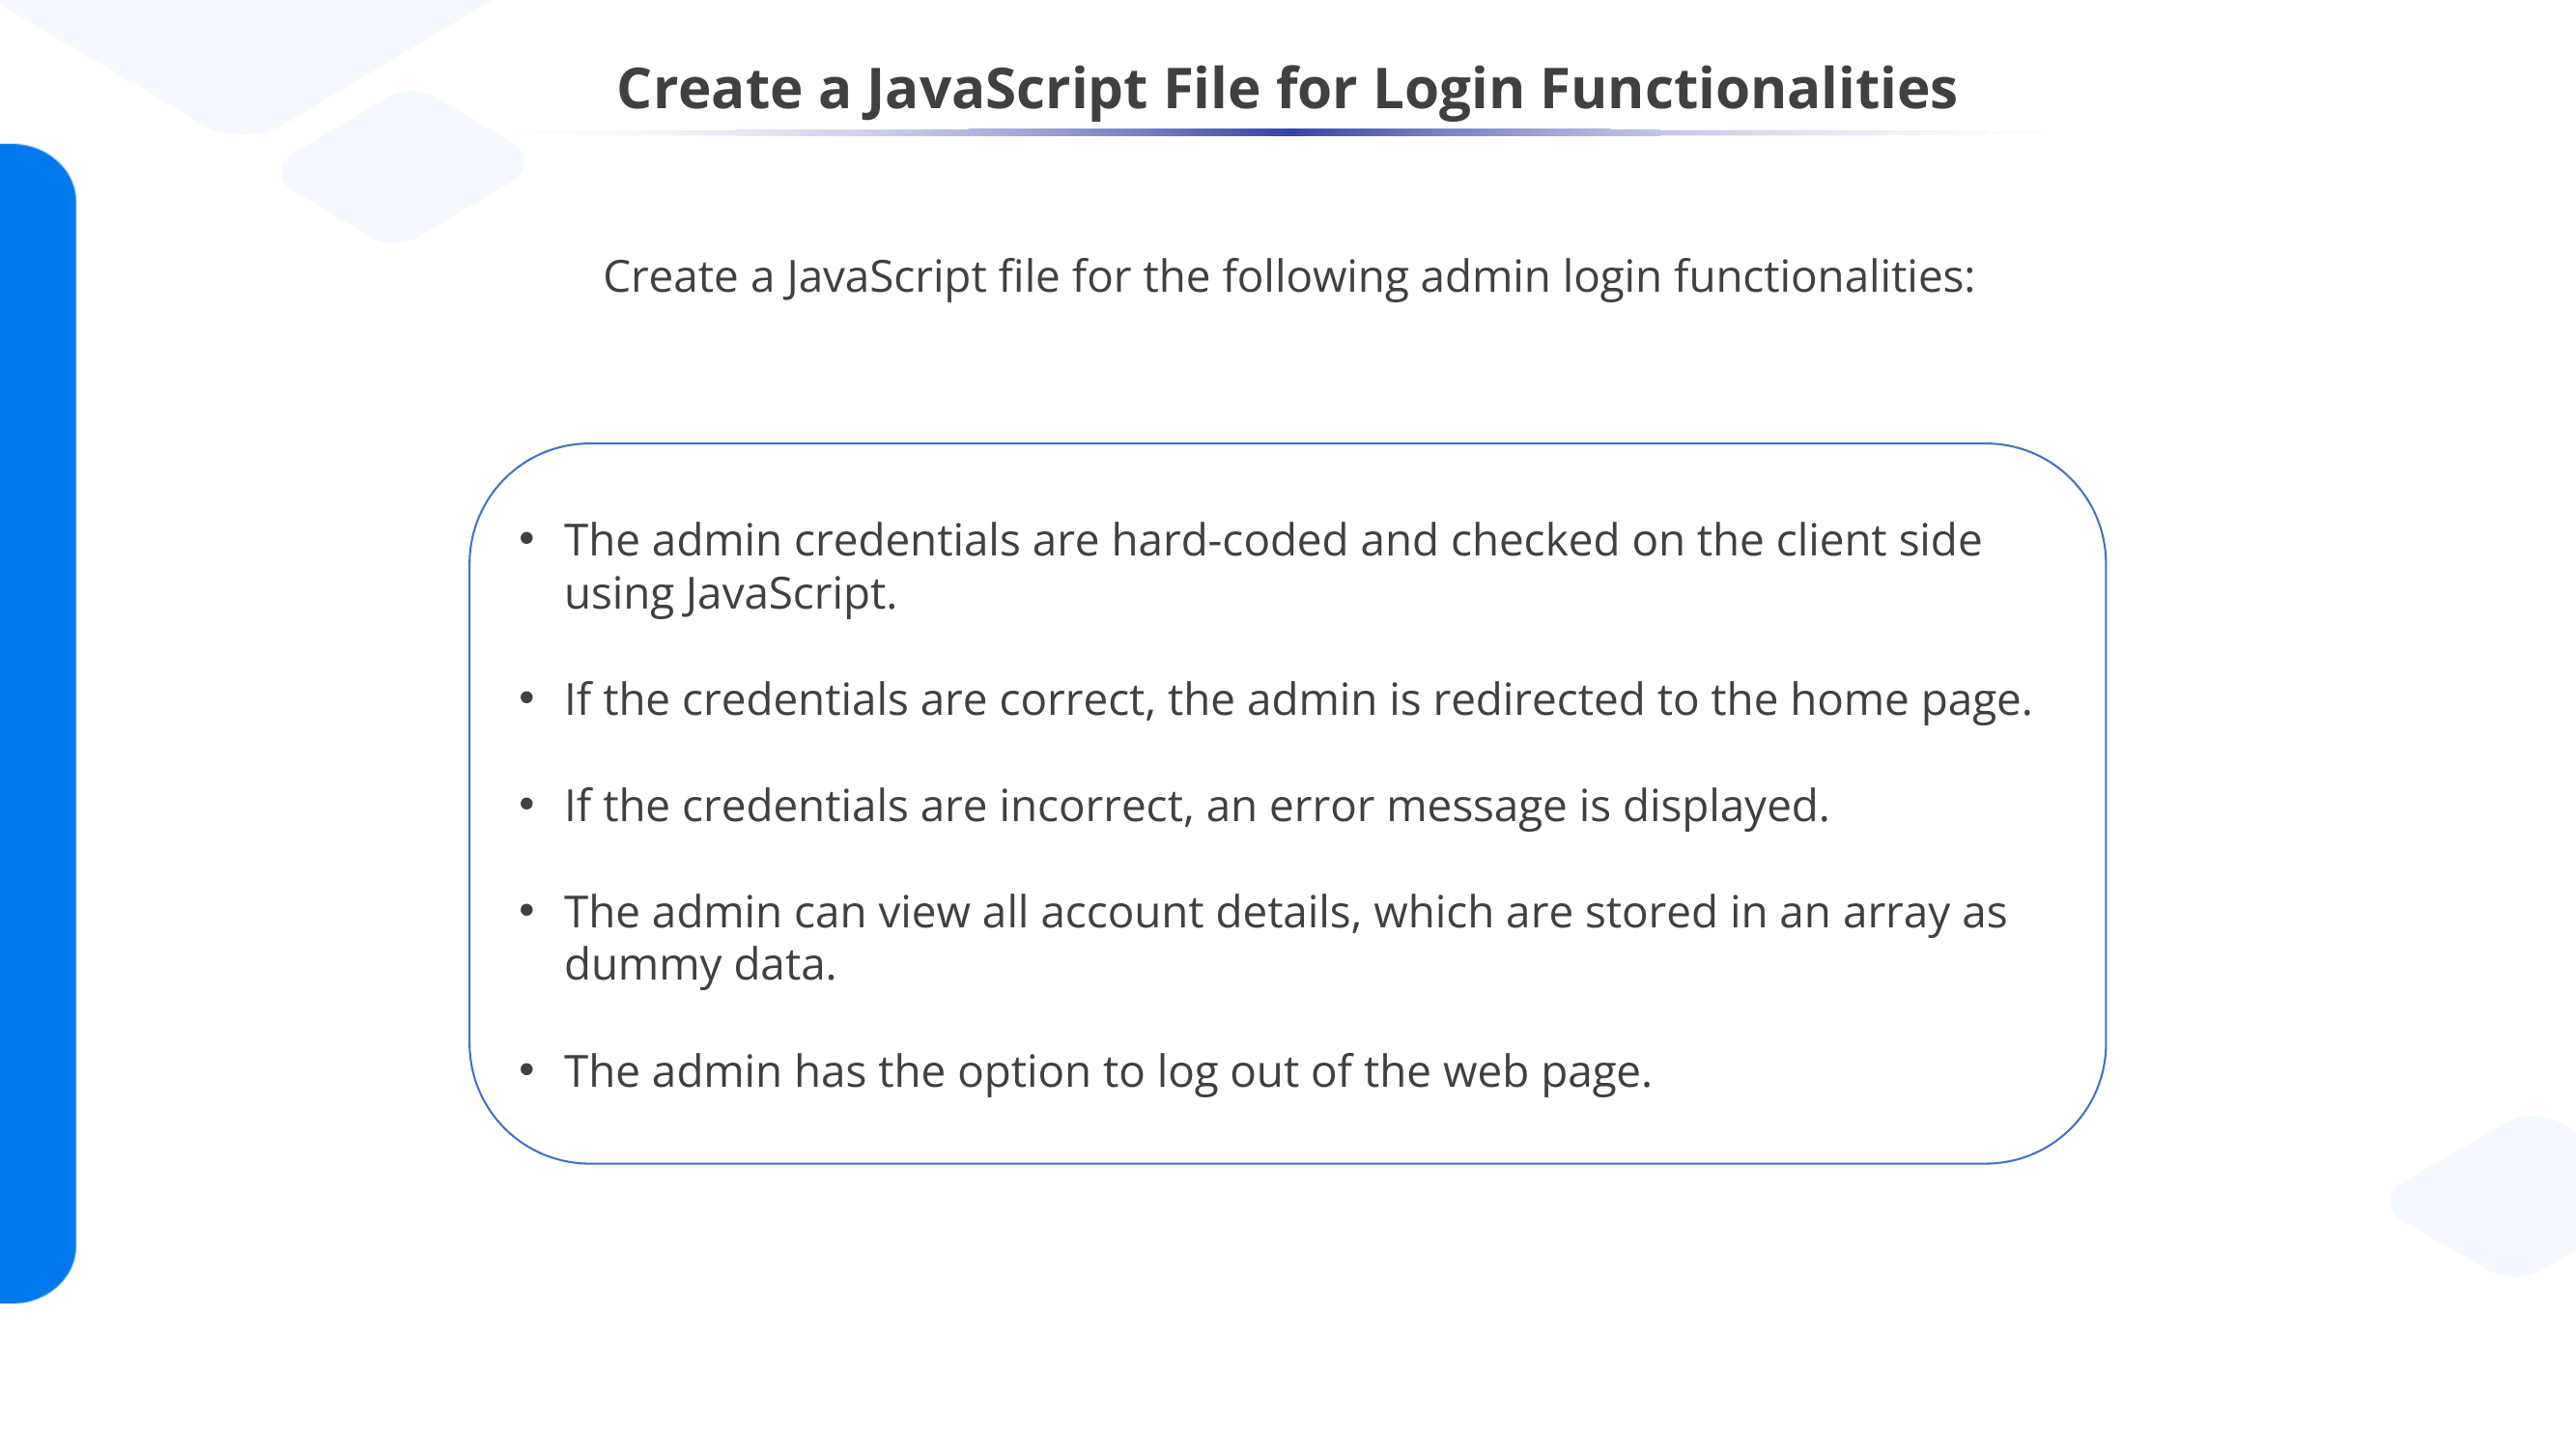

# Create a JavaScript File for Login Functionalities

Create a JavaScript file for the following admin login functionalities:

The admin credentials are hard-coded and checked on the client side using JavaScript.

If the credentials are correct, the admin is redirected to the home page.

If the credentials are incorrect, an error message is displayed.

The admin can view all account details, which are stored in an array as dummy data.

The admin has the option to log out of the web page.